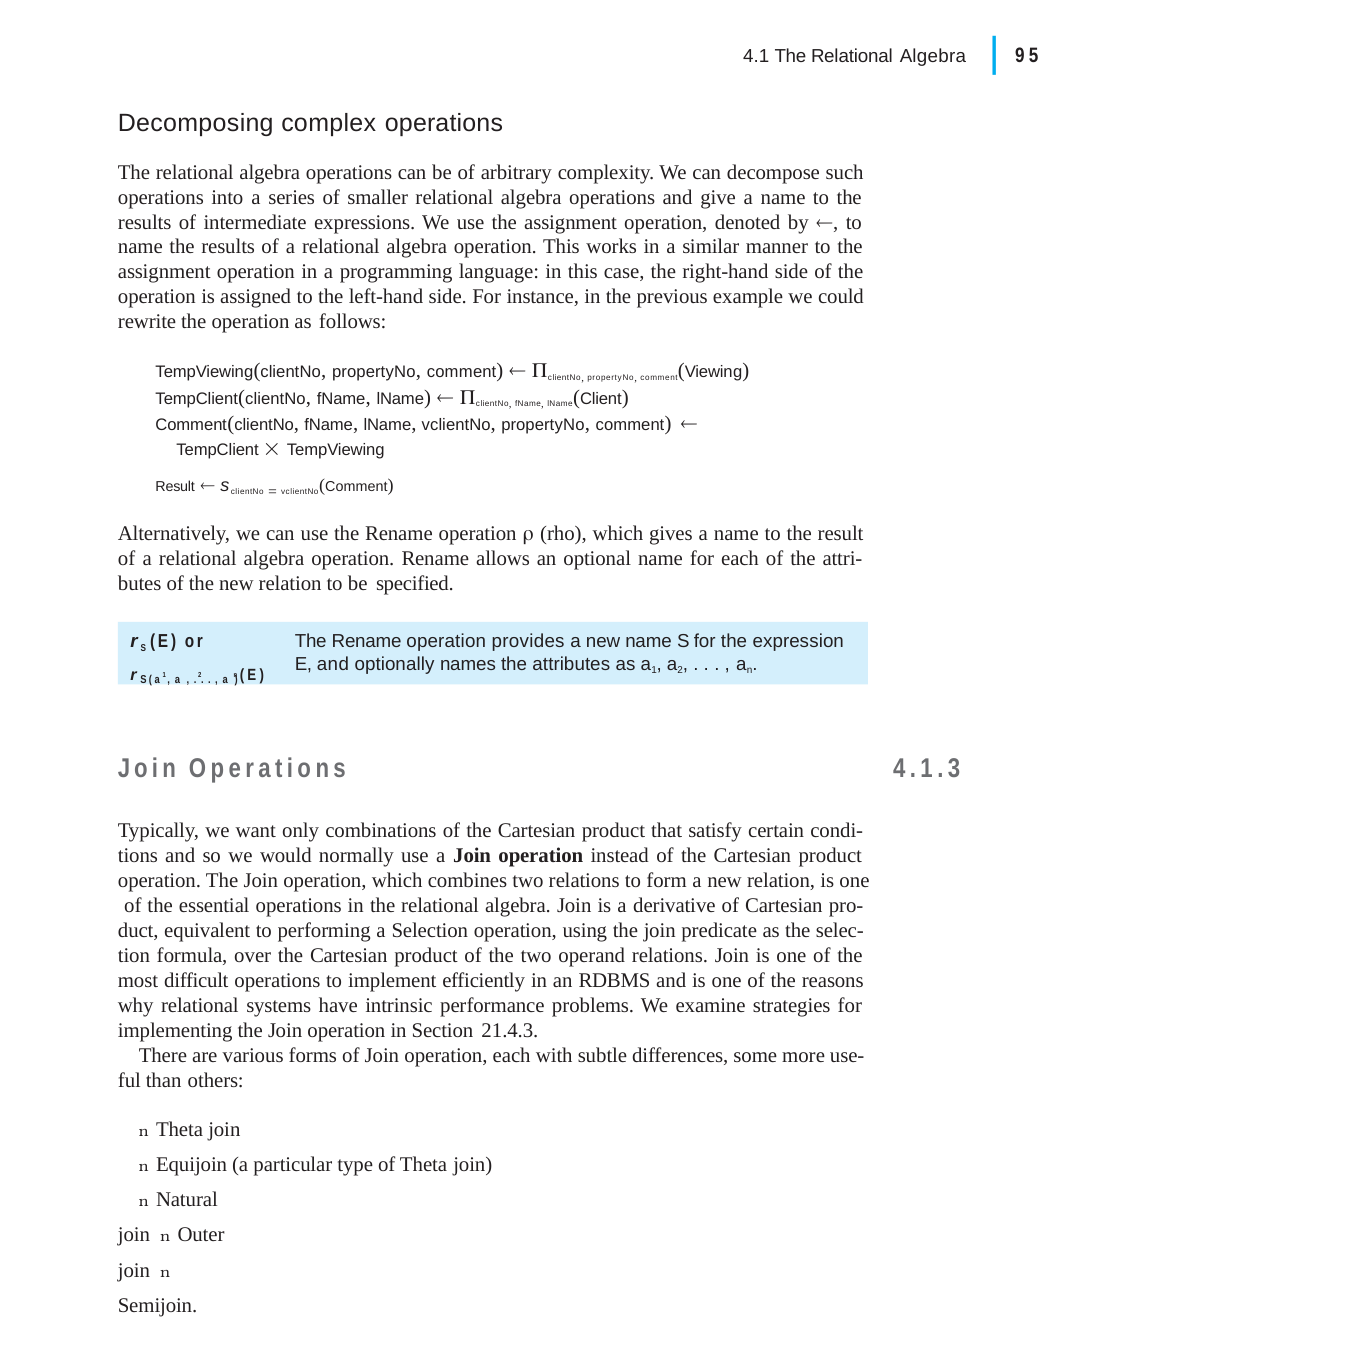

|
95
4.1 The Relational Algebra
Decomposing complex operations
The relational algebra operations can be of arbitrary complexity. We can decompose such  operations into a series of smaller relational algebra operations and give a name to the  results of intermediate expressions. We use the assignment operation, denoted by ←, to  name the results of a relational algebra operation. This works in a similar manner to the  assignment operation in a programming language: in this case, the right-hand side of the  operation is assigned to the left-hand side. For instance, in the previous example we could  rewrite the operation as follows:

TempViewing(clientNo, propertyNo, comment) ← ΠclientNo, propertyNo, comment(Viewing)  TempClient(clientNo, fName, lName) ← ΠclientNo, fName, lName(Client)  Comment(clientNo, fName, lName, vclientNo, propertyNo, comment) ←
TempClient × TempViewing
Result ← sclientNo = vclientNo(Comment)
Alternatively, we can use the Rename operation ρ (rho), which gives a name to the result  of a relational algebra operation. Rename allows an optional name for each of the attri-  butes of the new relation to be specified.

rS(E) or
The Rename operation provides a new name S for the expression  E, and optionally names the attributes as a1, a2, . . . , an.
rS(a , a , . . . , a )(E)
1          2	n
Join Operations
4.1.3
Typically, we want only combinations of the Cartesian product that satisfy certain condi-  tions and so we would normally use a Join operation instead of the Cartesian product  operation. The Join operation, which combines two relations to form a new relation, is one  of the essential operations in the relational algebra. Join is a derivative of Cartesian pro-  duct, equivalent to performing a Selection operation, using the join predicate as the selec-  tion formula, over the Cartesian product of the two operand relations. Join is one of the  most difficult operations to implement efficiently in an RDBMS and is one of the reasons  why relational systems have intrinsic performance problems. We examine strategies for  implementing the Join operation in Section 21.4.3.
There are various forms of Join operation, each with subtle differences, some more use-  ful than others:

n Theta join
n Equijoin (a particular type of Theta join)
n Natural join  n Outer join  n Semijoin.